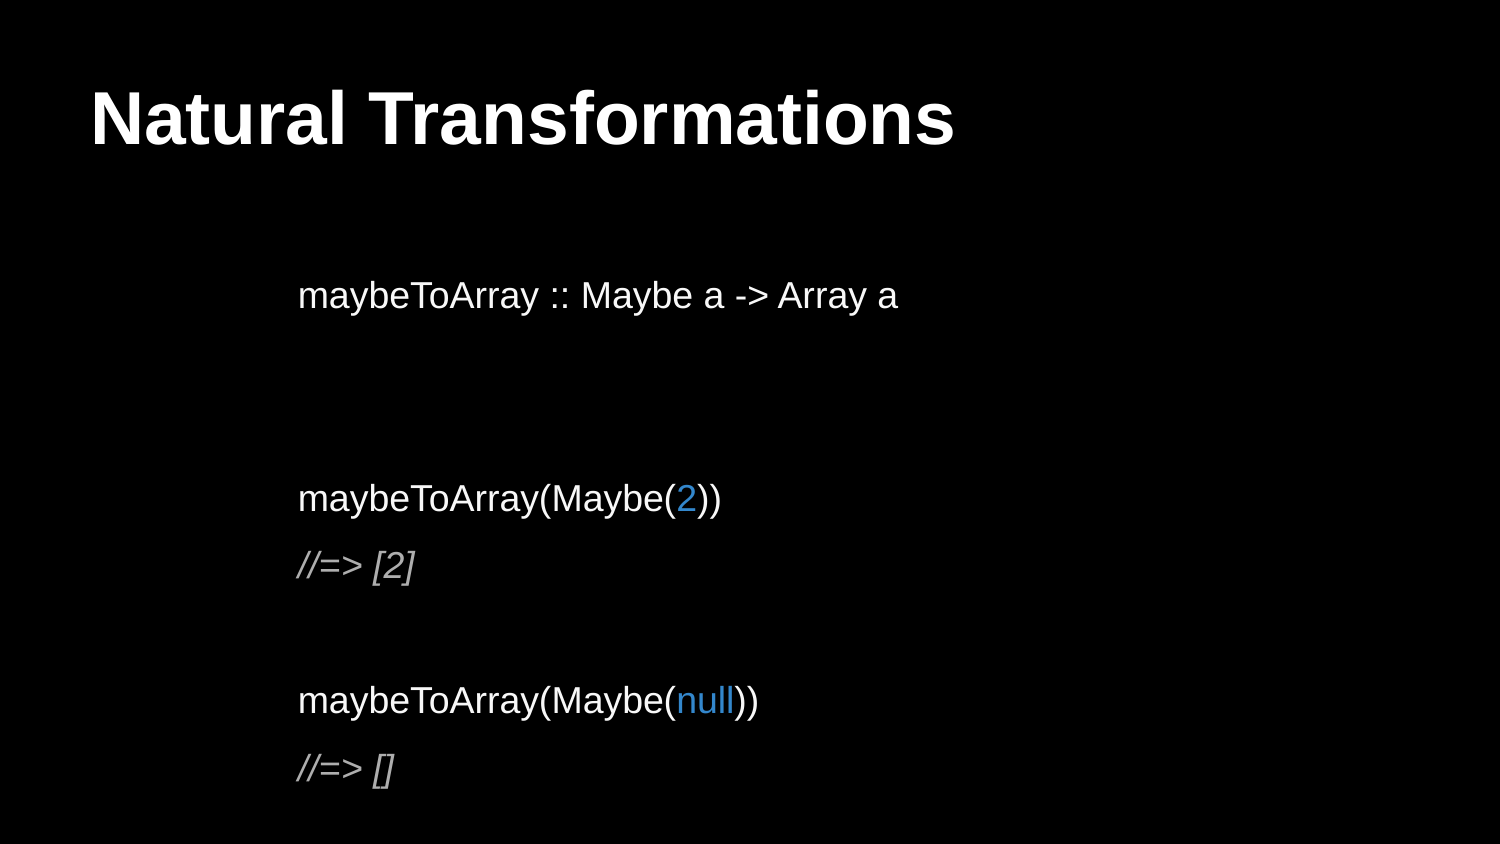

# Natural Transformations
maybeToArray :: Maybe a -> Array a

maybeToArray(Maybe(2))
//=> [2]
maybeToArray(Maybe(null))
//=> []